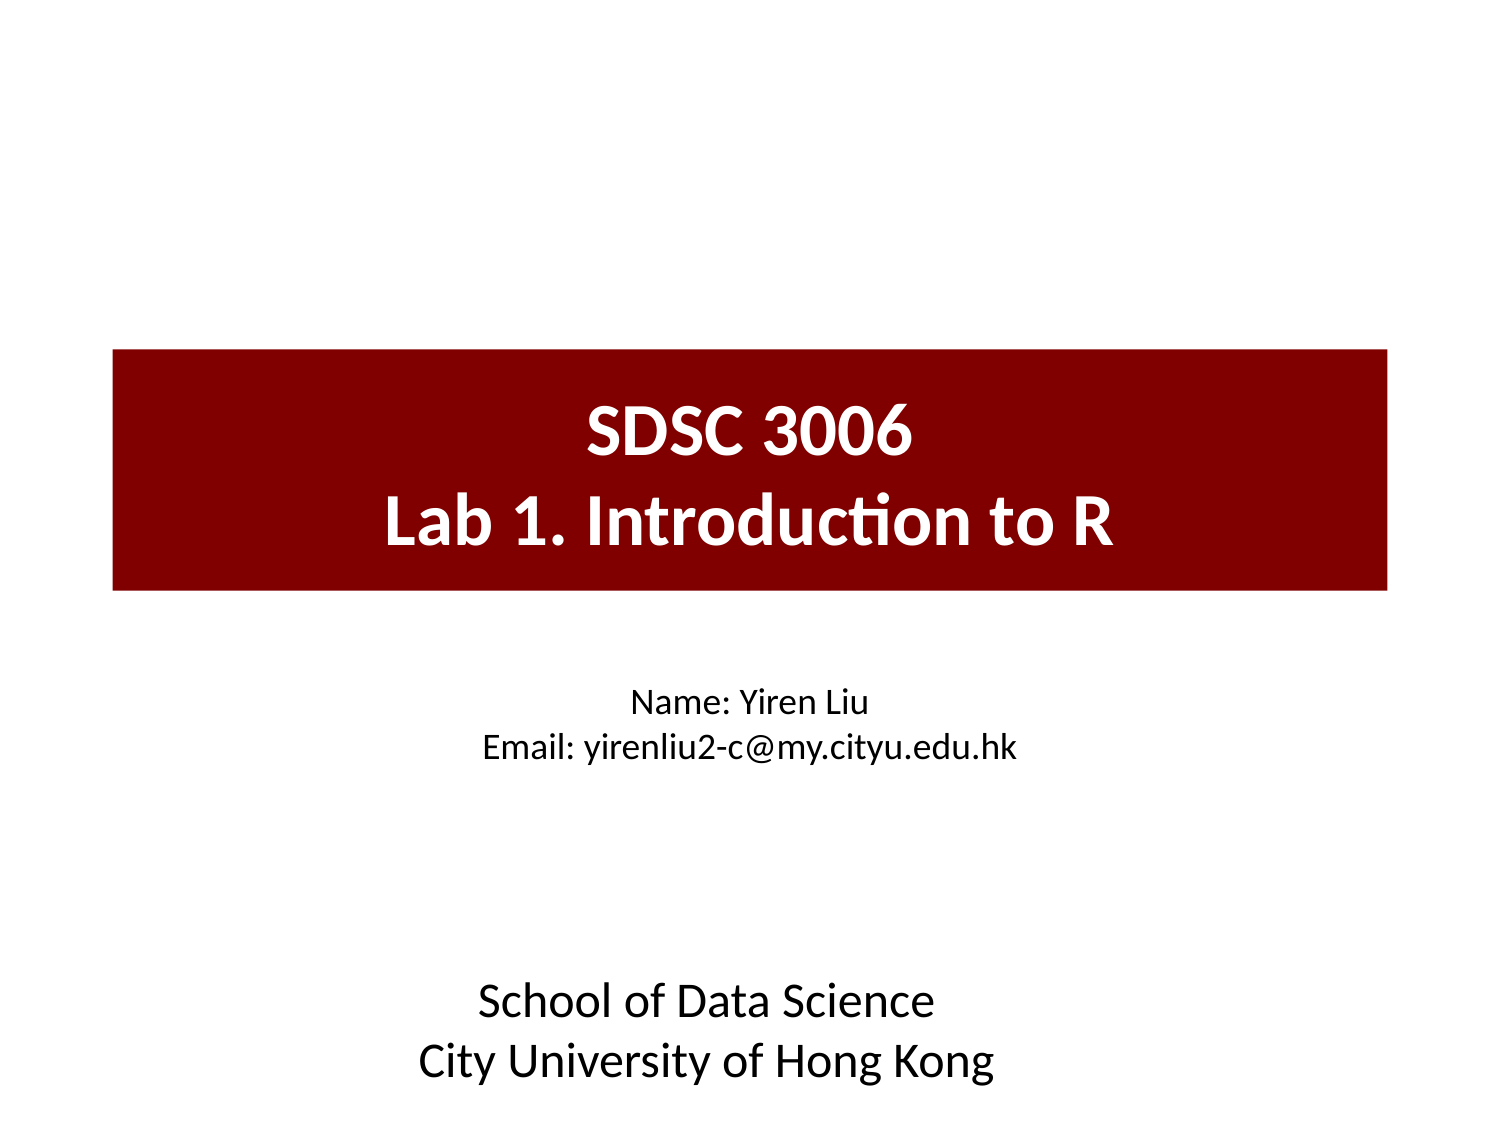

# SDSC 3006 Lab 1. Introduction to R
Name: Yiren Liu
Email: yirenliu2-c@my.cityu.edu.hk
School of Data Science
City University of Hong Kong